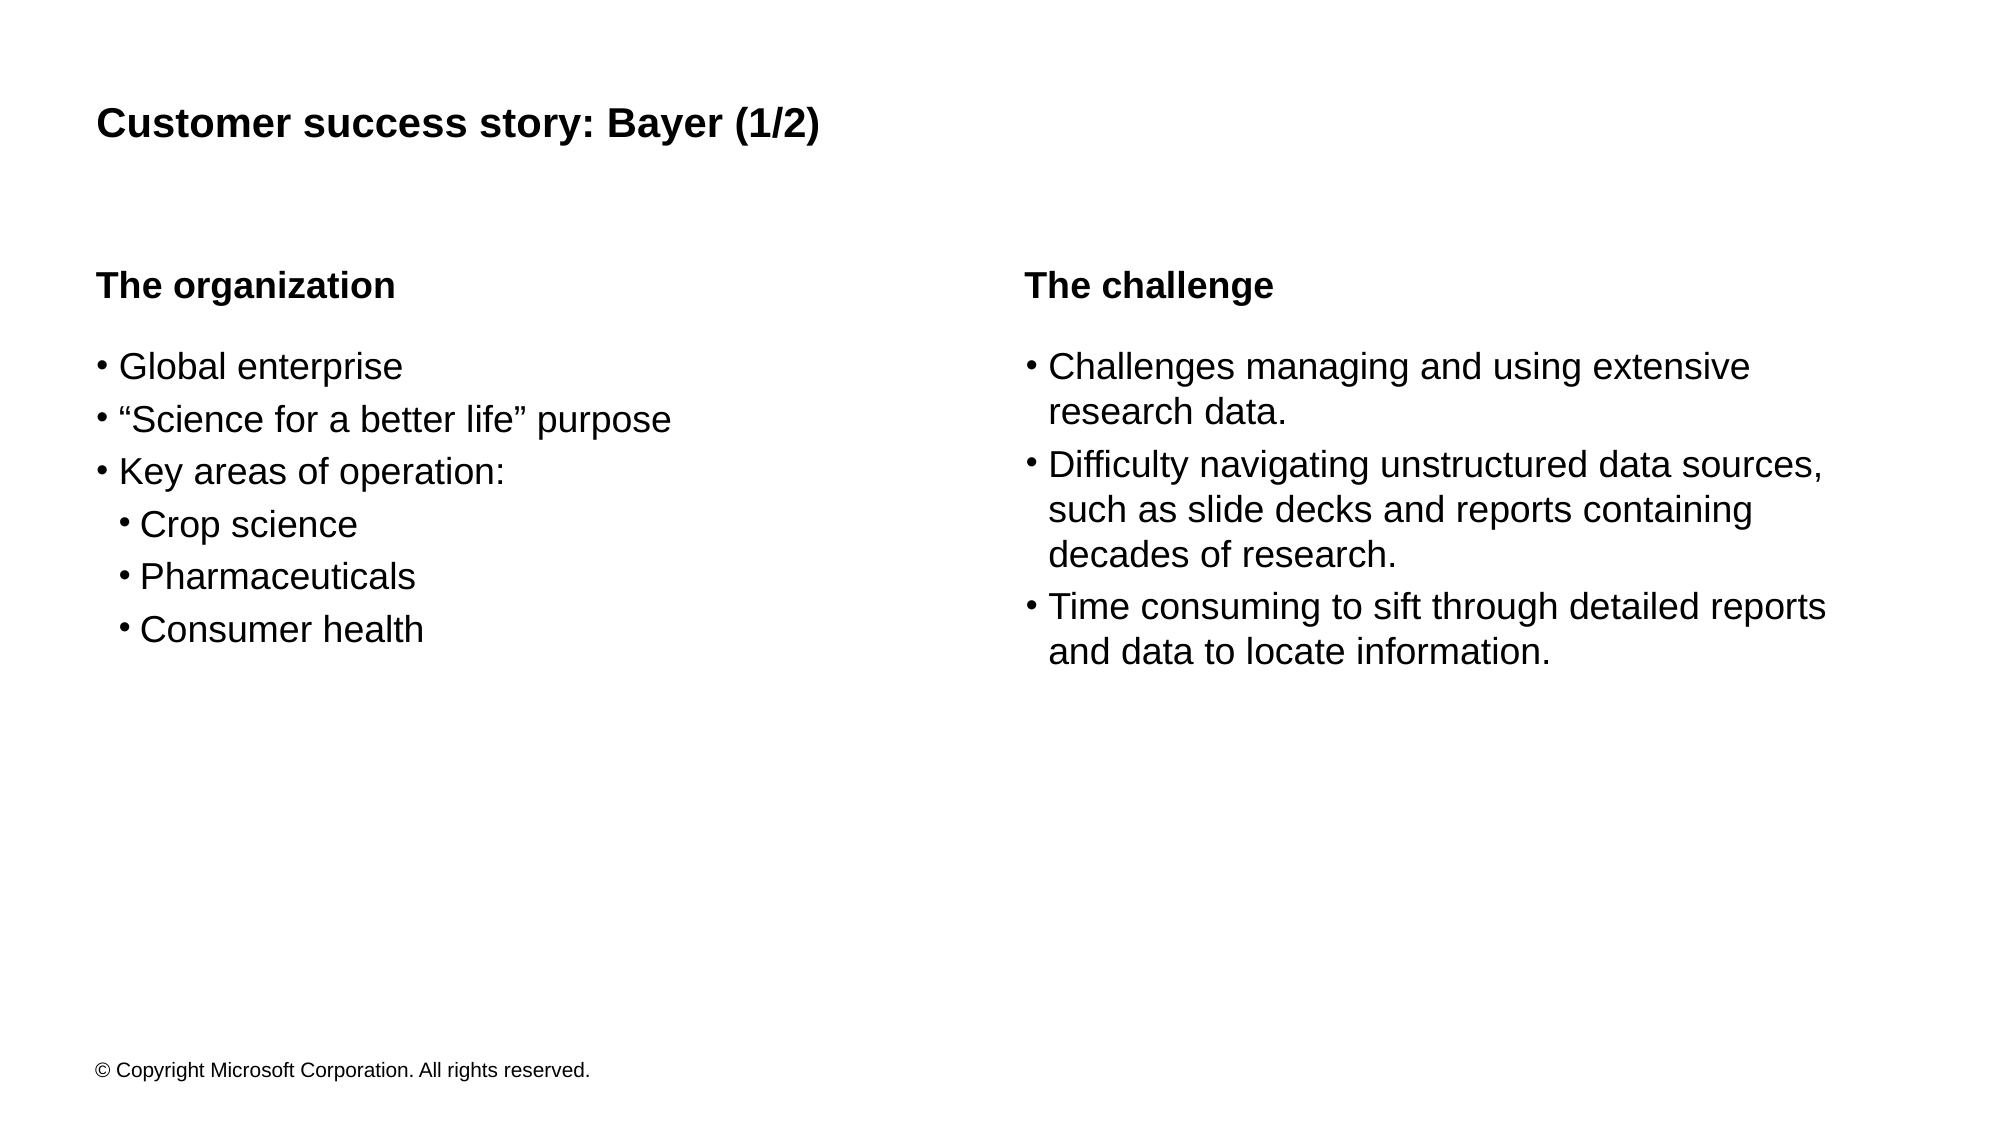

# Customer success story: Bayer (1/2)
The organization
The challenge
Global enterprise
“Science for a better life” purpose
Key areas of operation:
Crop science
Pharmaceuticals
Consumer health
Challenges managing and using extensive research data.
Difficulty navigating unstructured data sources, such as slide decks and reports containing decades of research.
Time consuming to sift through detailed reports and data to locate information.
© Copyright Microsoft Corporation. All rights reserved.